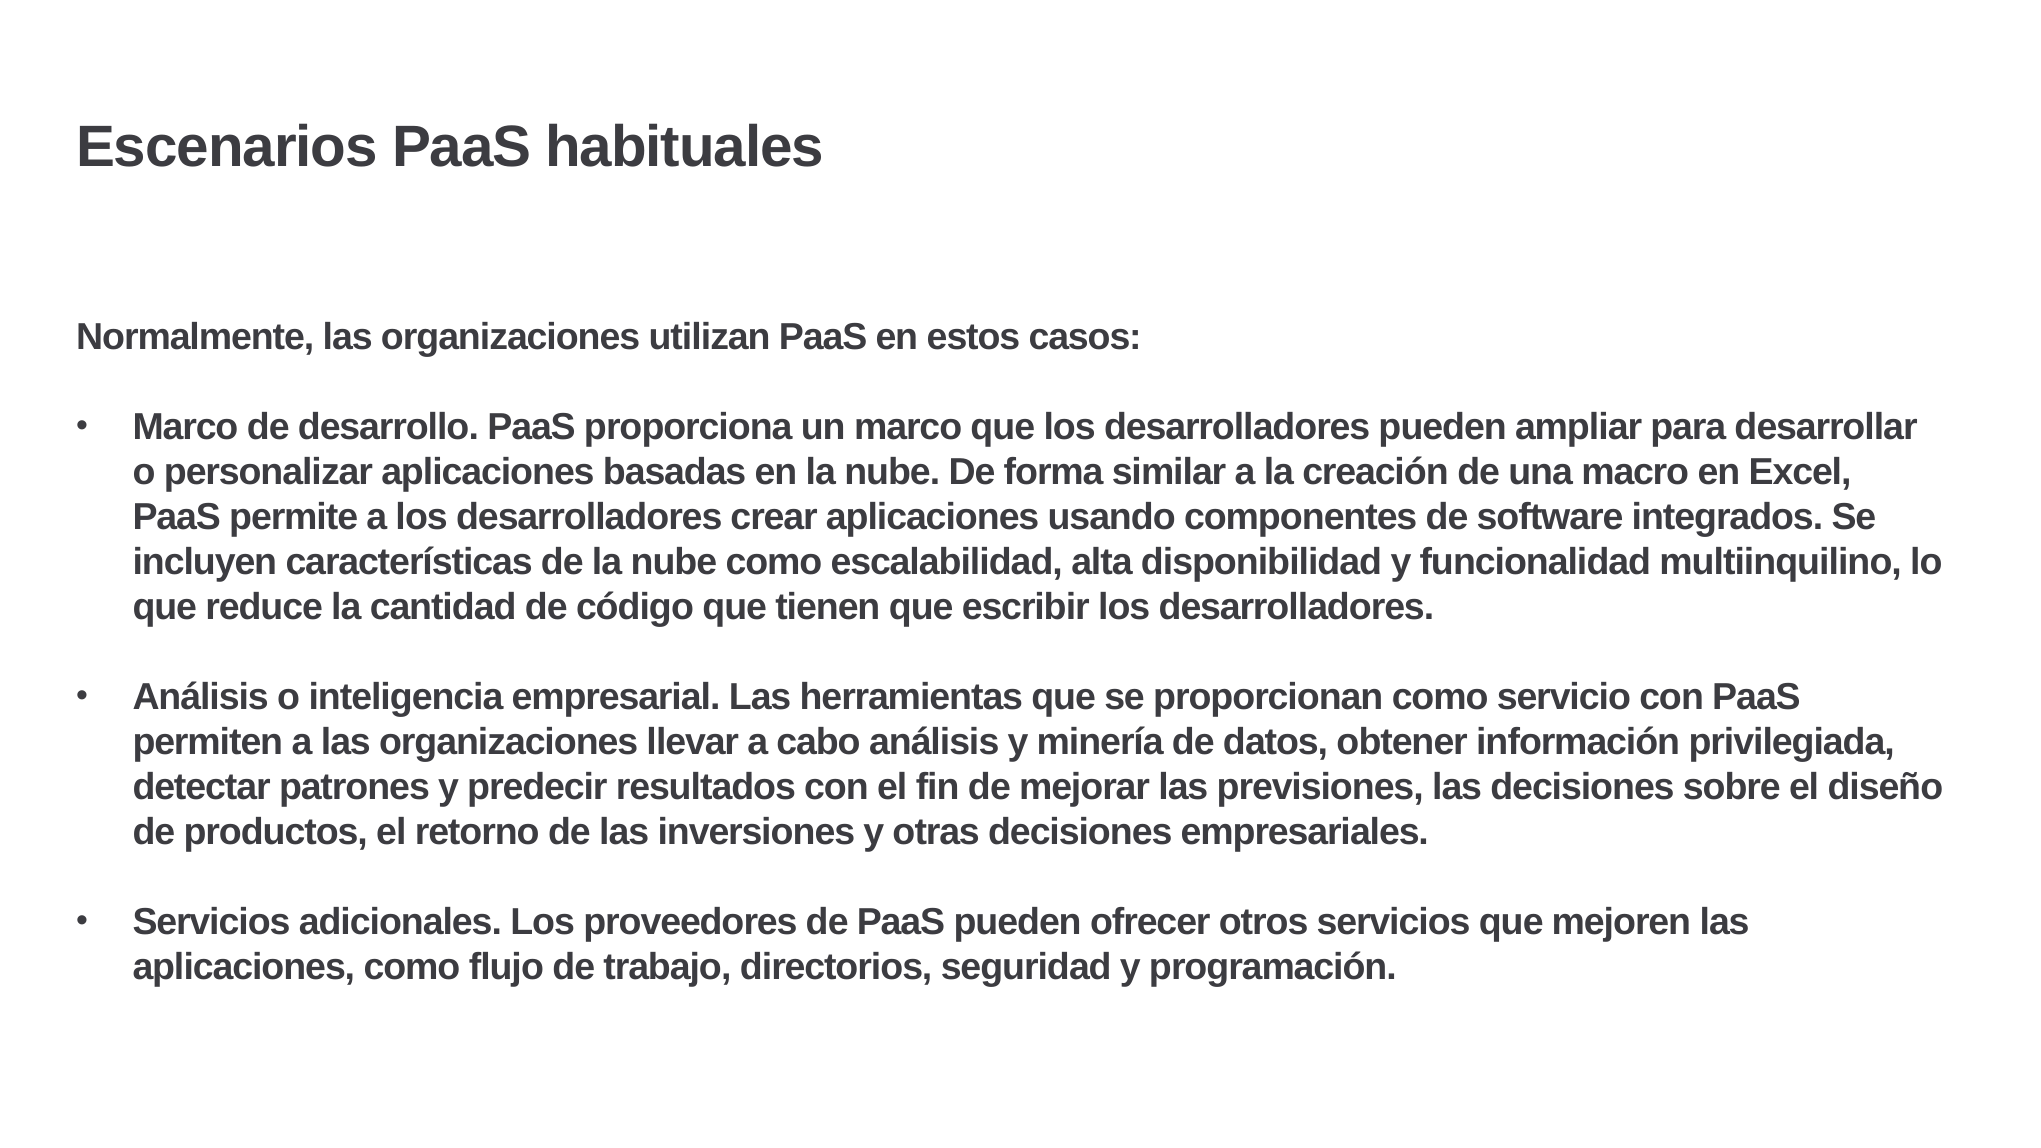

# Escenarios PaaS habituales

Normalmente, las organizaciones utilizan PaaS en estos casos:

Marco de desarrollo. PaaS proporciona un marco que los desarrolladores pueden ampliar para desarrollar o personalizar aplicaciones basadas en la nube. De forma similar a la creación de una macro en Excel, PaaS permite a los desarrolladores crear aplicaciones usando componentes de software integrados. Se incluyen características de la nube como escalabilidad, alta disponibilidad y funcionalidad multiinquilino, lo que reduce la cantidad de código que tienen que escribir los desarrolladores.

Análisis o inteligencia empresarial. Las herramientas que se proporcionan como servicio con PaaS permiten a las organizaciones llevar a cabo análisis y minería de datos, obtener información privilegiada, detectar patrones y predecir resultados con el fin de mejorar las previsiones, las decisiones sobre el diseño de productos, el retorno de las inversiones y otras decisiones empresariales.

Servicios adicionales. Los proveedores de PaaS pueden ofrecer otros servicios que mejoren las aplicaciones, como flujo de trabajo, directorios, seguridad y programación.